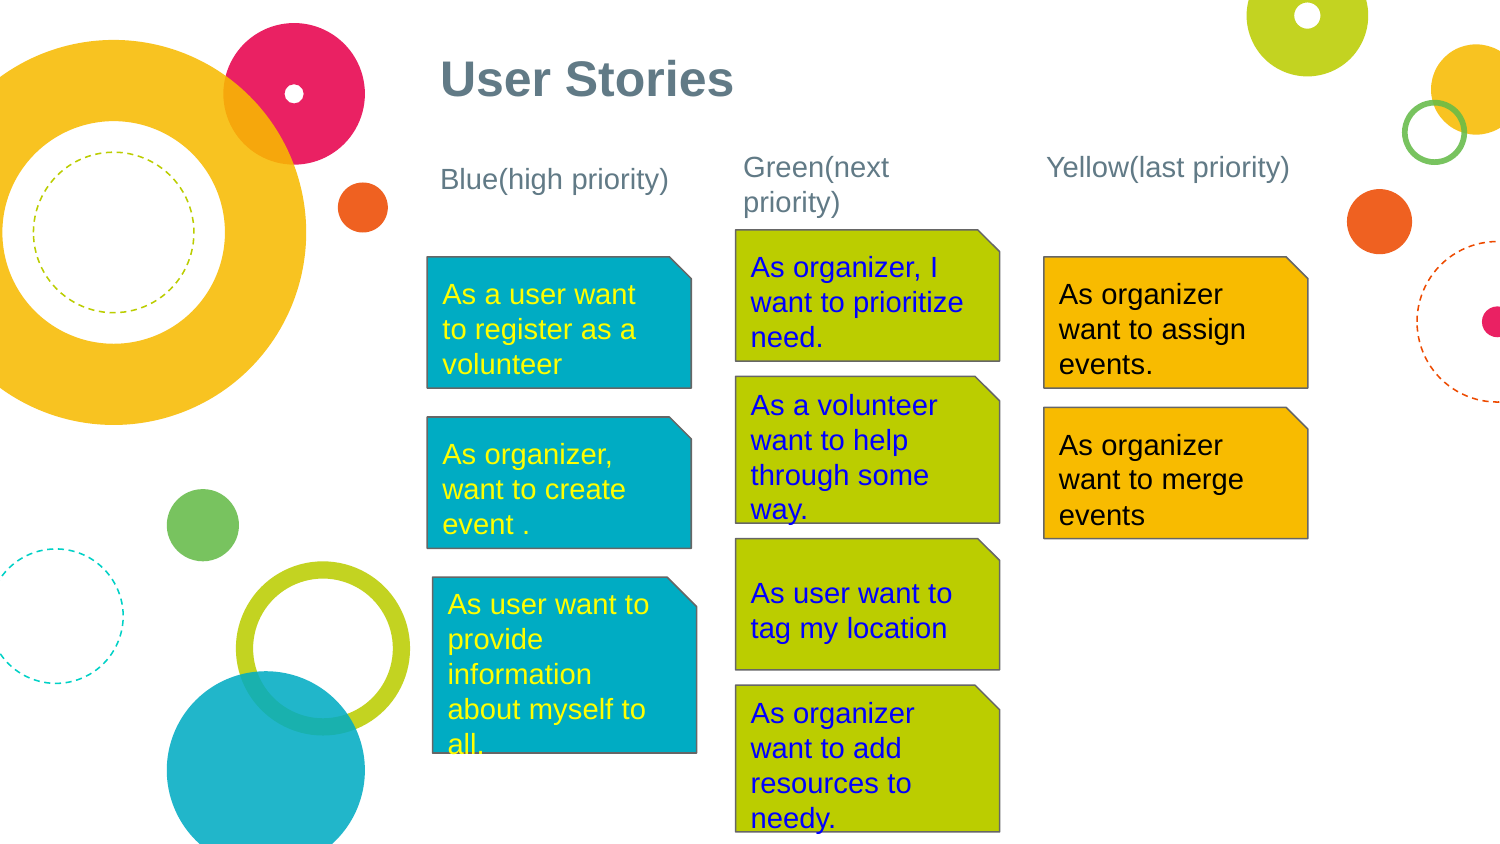

# User Stories
Green(next priority)
Yellow(last priority)
Blue(high priority)
As organizer, I want to prioritize need.
As a user want to register as a volunteer
As organizer want to assign events.
As a volunteer want to help through some way.
As organizer want to merge events
As organizer, want to create event .
As user want to tag my location
As user want to provide information about myself to all.
As organizer want to add resources to needy.